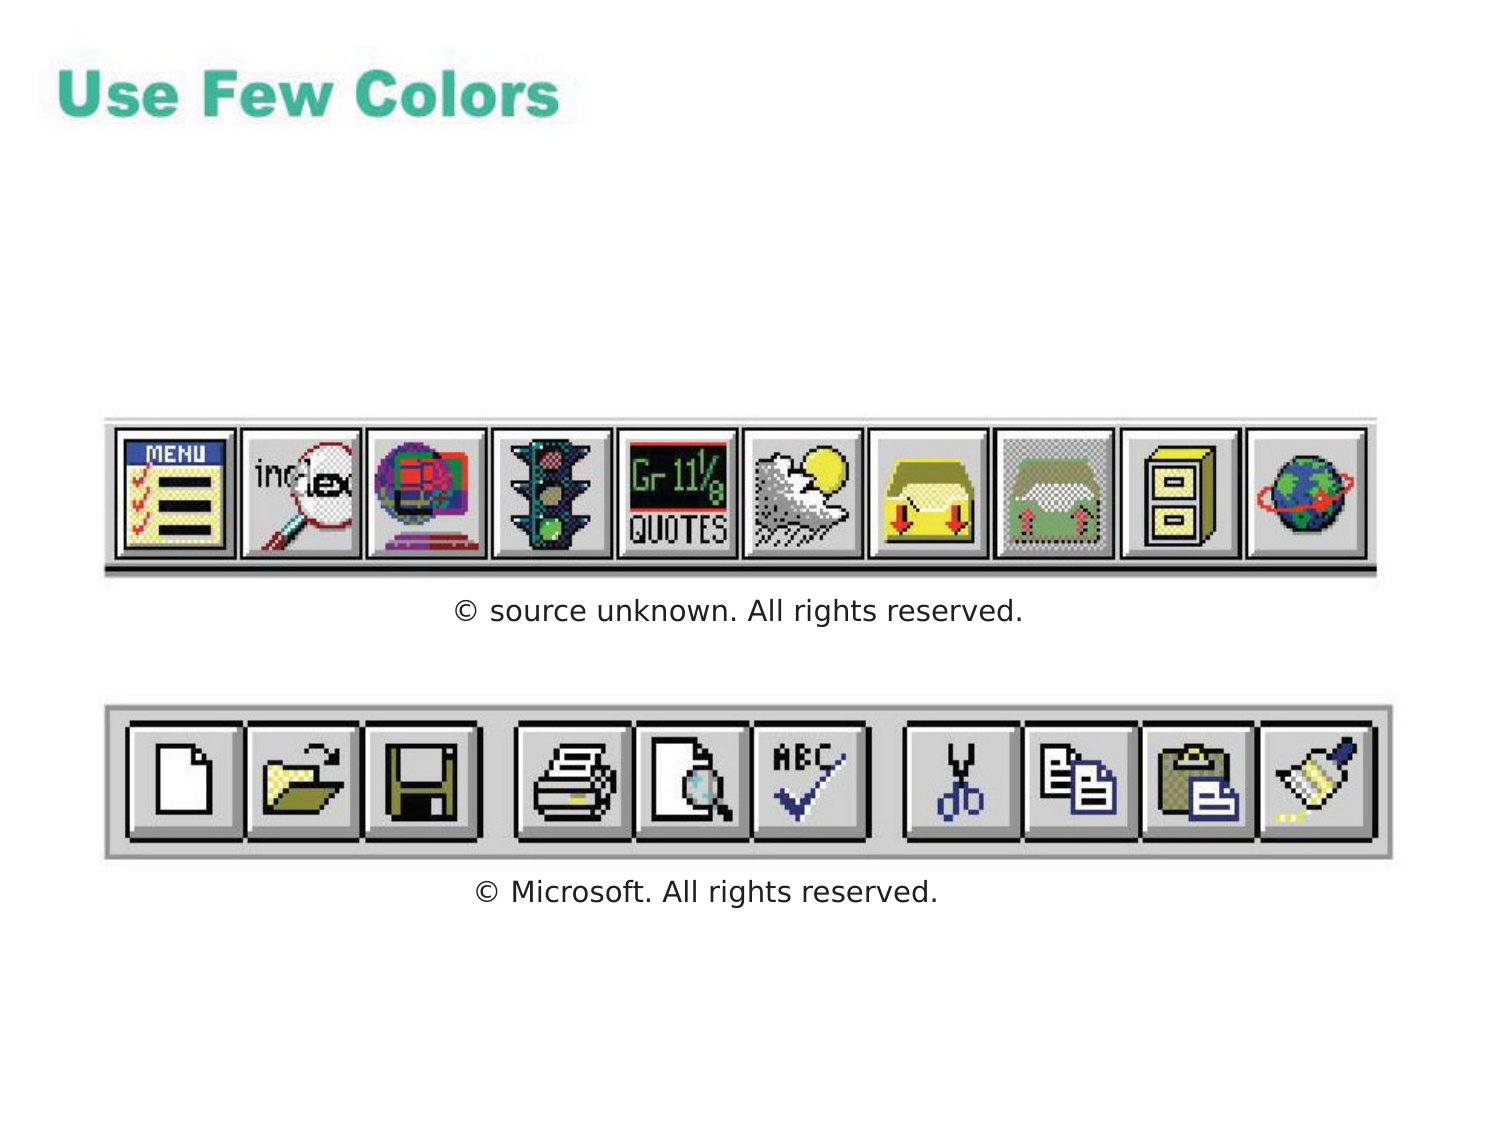

© source unknown. All rights reserved.
© Microsoft. All rights reserved.